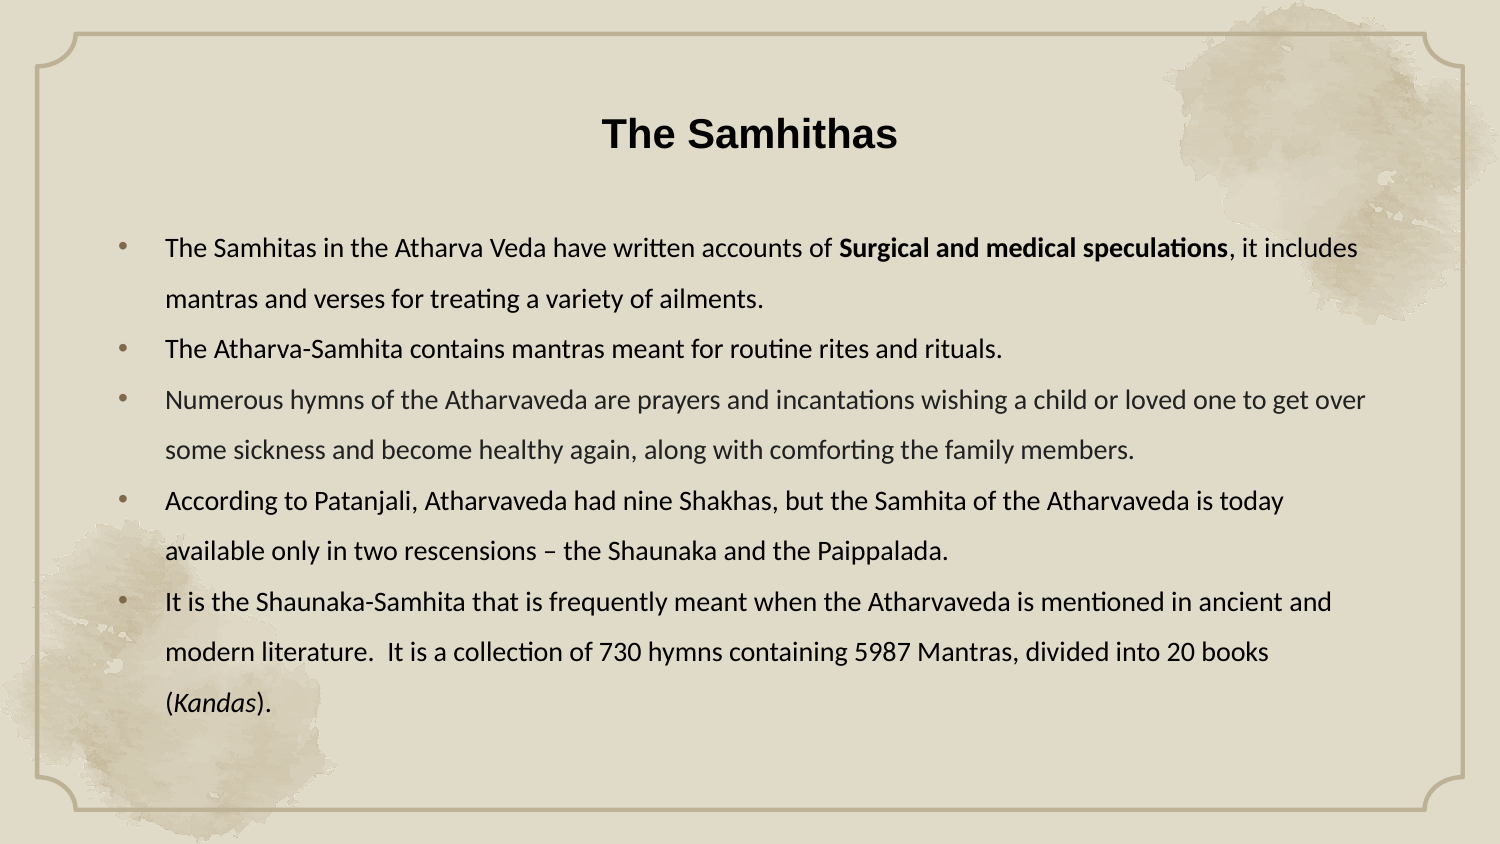

# The Samhithas
The Samhitas in the Atharva Veda have written accounts of Surgical and medical speculations, it includes mantras and verses for treating a variety of ailments.
The Atharva-Samhita contains mantras meant for routine rites and rituals.
Numerous hymns of the Atharvaveda are prayers and incantations wishing a child or loved one to get over some sickness and become healthy again, along with comforting the family members.
According to Patanjali, Atharvaveda had nine Shakhas, but the Samhita of the Atharvaveda is today available only in two rescensions – the Shaunaka and the Paippalada.
It is the Shaunaka-Samhita that is frequently meant when the Atharvaveda is mentioned in ancient and modern literature.  It is a collection of 730 hymns containing 5987 Mantras, divided into 20 books (Kandas).